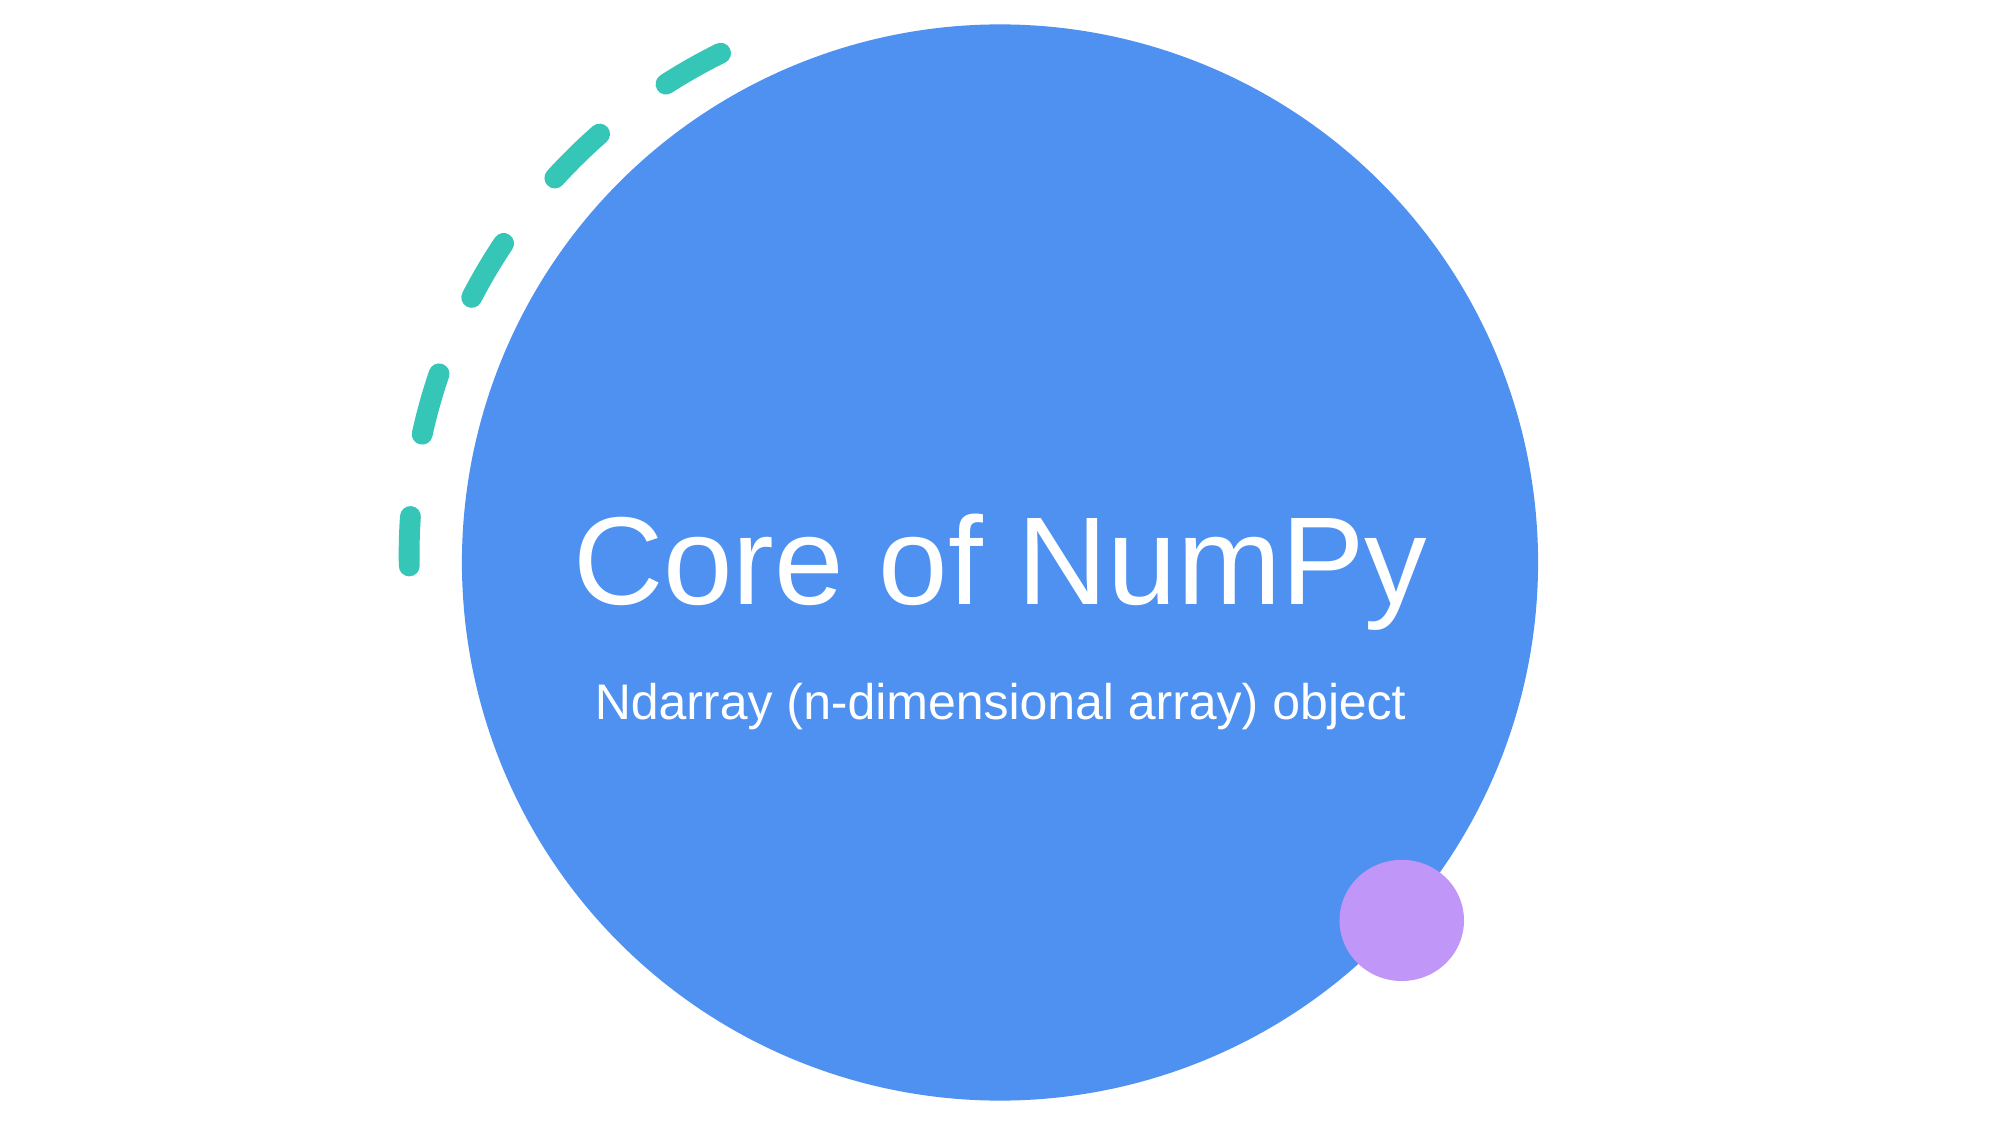

# Core of NumPy
Ndarray (n-dimensional array) object